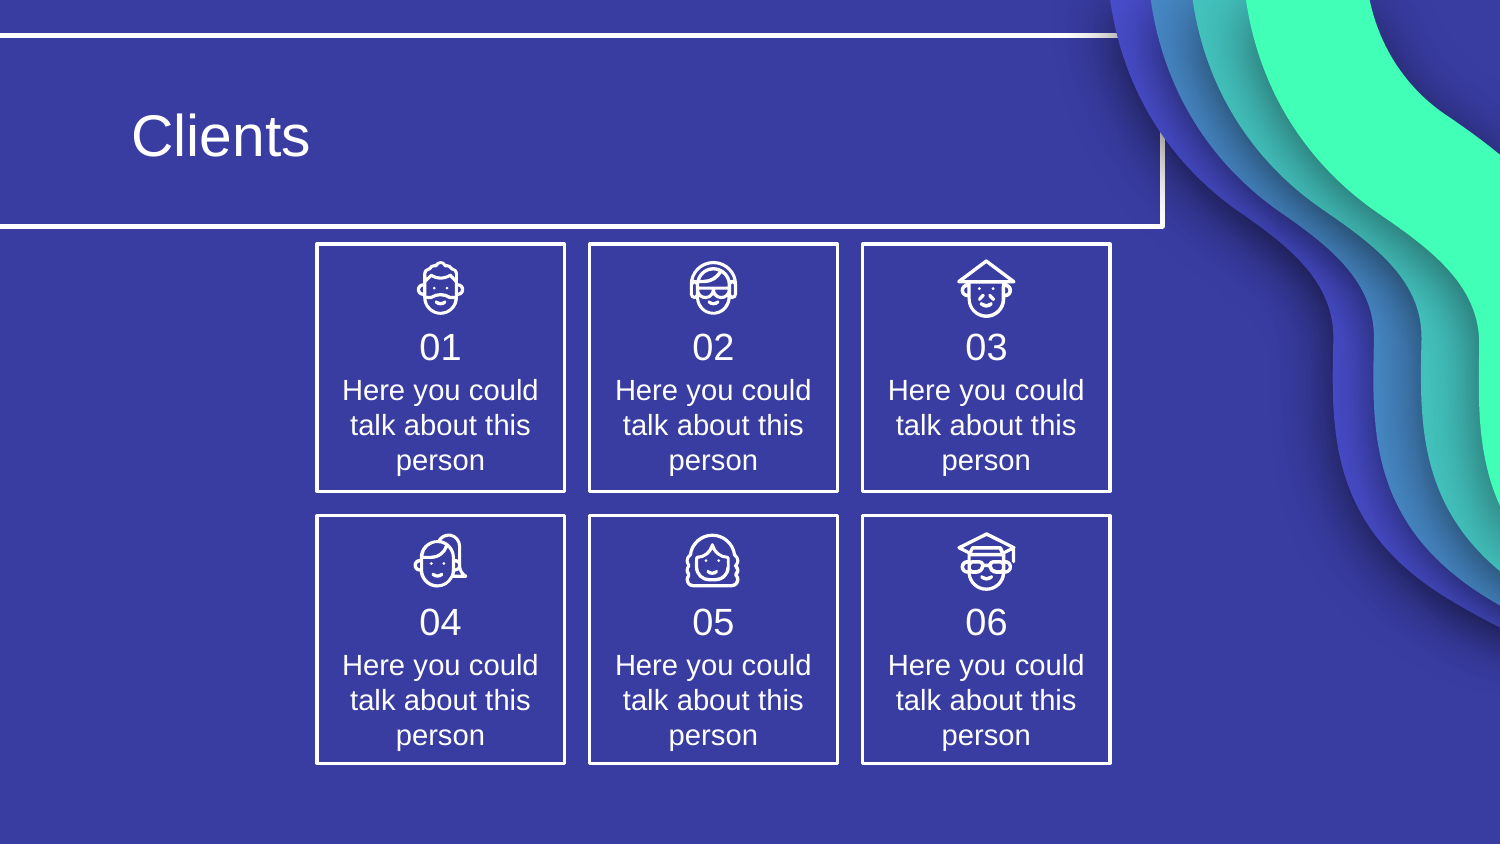

Clients

# 01
02
03
Here you could talk about this person
Here you could talk about this person

Here you could talk about this person

04
05
06
Here you could talk about this person

Here you could talk about this person

Here you could talk about this person